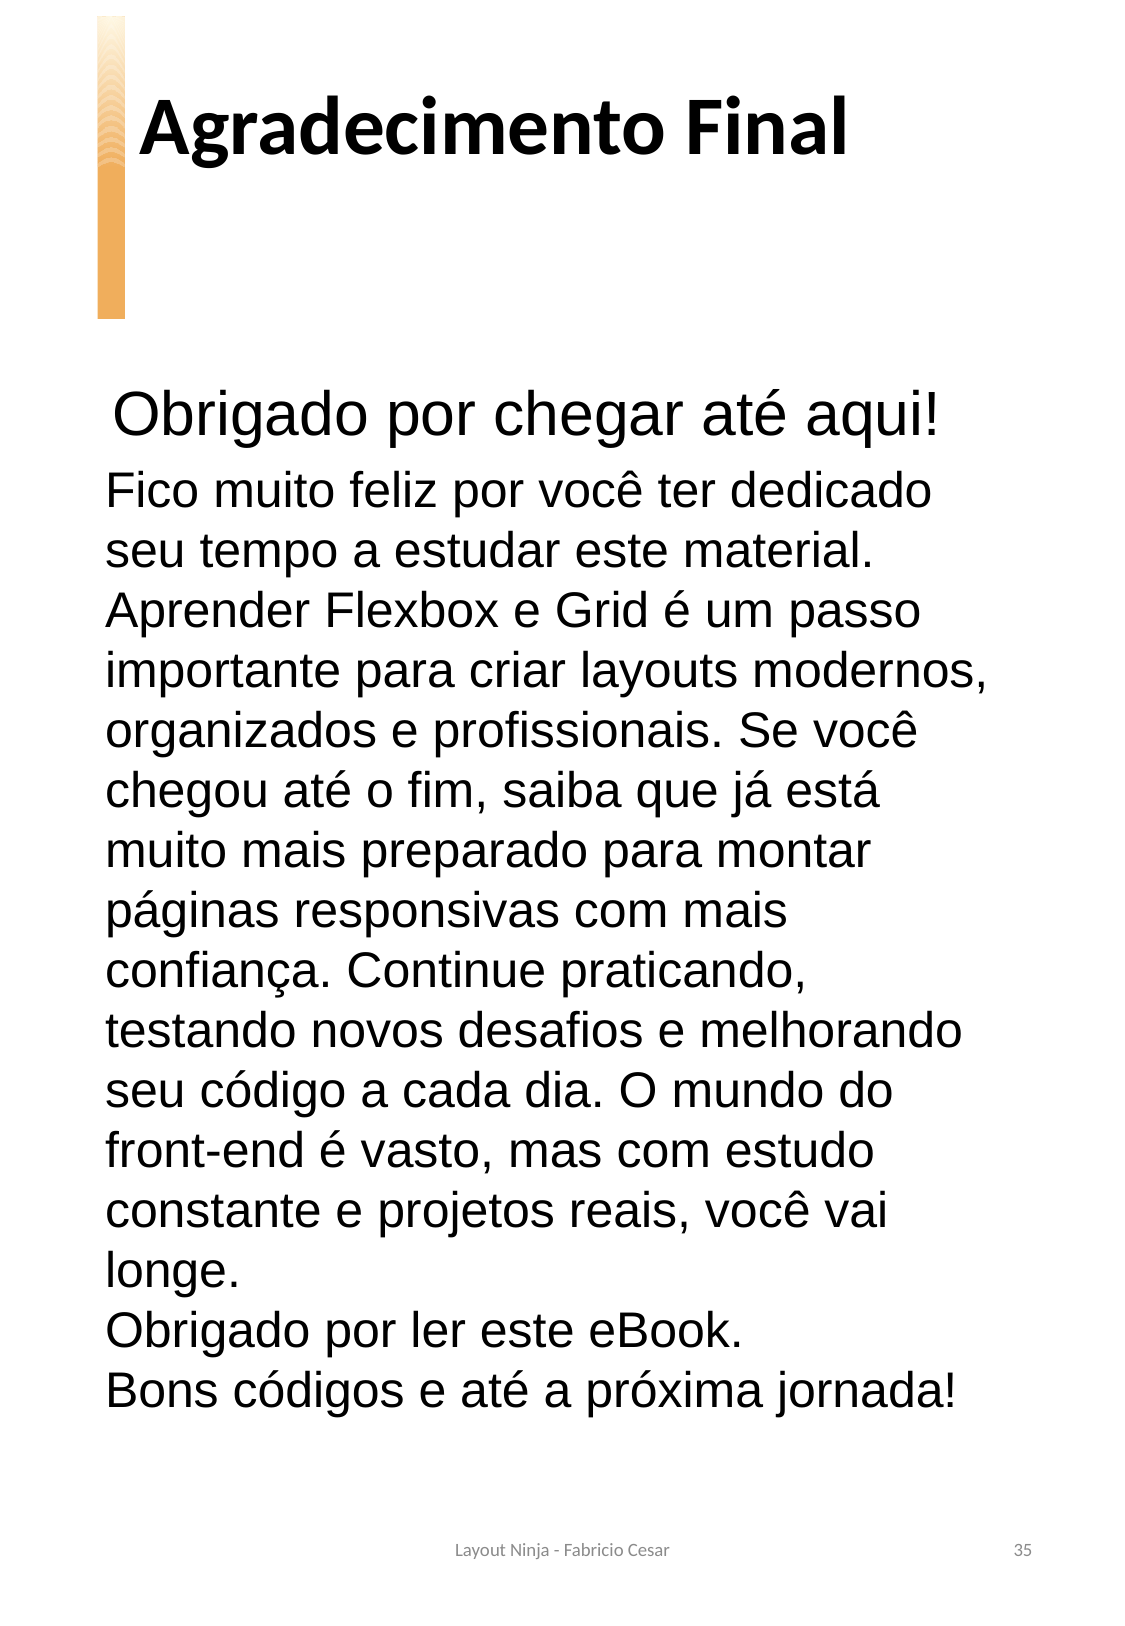

Agradecimento Final
Obrigado por chegar até aqui!
Fico muito feliz por você ter dedicado seu tempo a estudar este material.
Aprender Flexbox e Grid é um passo importante para criar layouts modernos, organizados e profissionais. Se você chegou até o fim, saiba que já está muito mais preparado para montar páginas responsivas com mais confiança. Continue praticando, testando novos desafios e melhorando seu código a cada dia. O mundo do front-end é vasto, mas com estudo constante e projetos reais, você vai longe.
Obrigado por ler este eBook.
Bons códigos e até a próxima jornada!
Layout Ninja - Fabricio Cesar
35